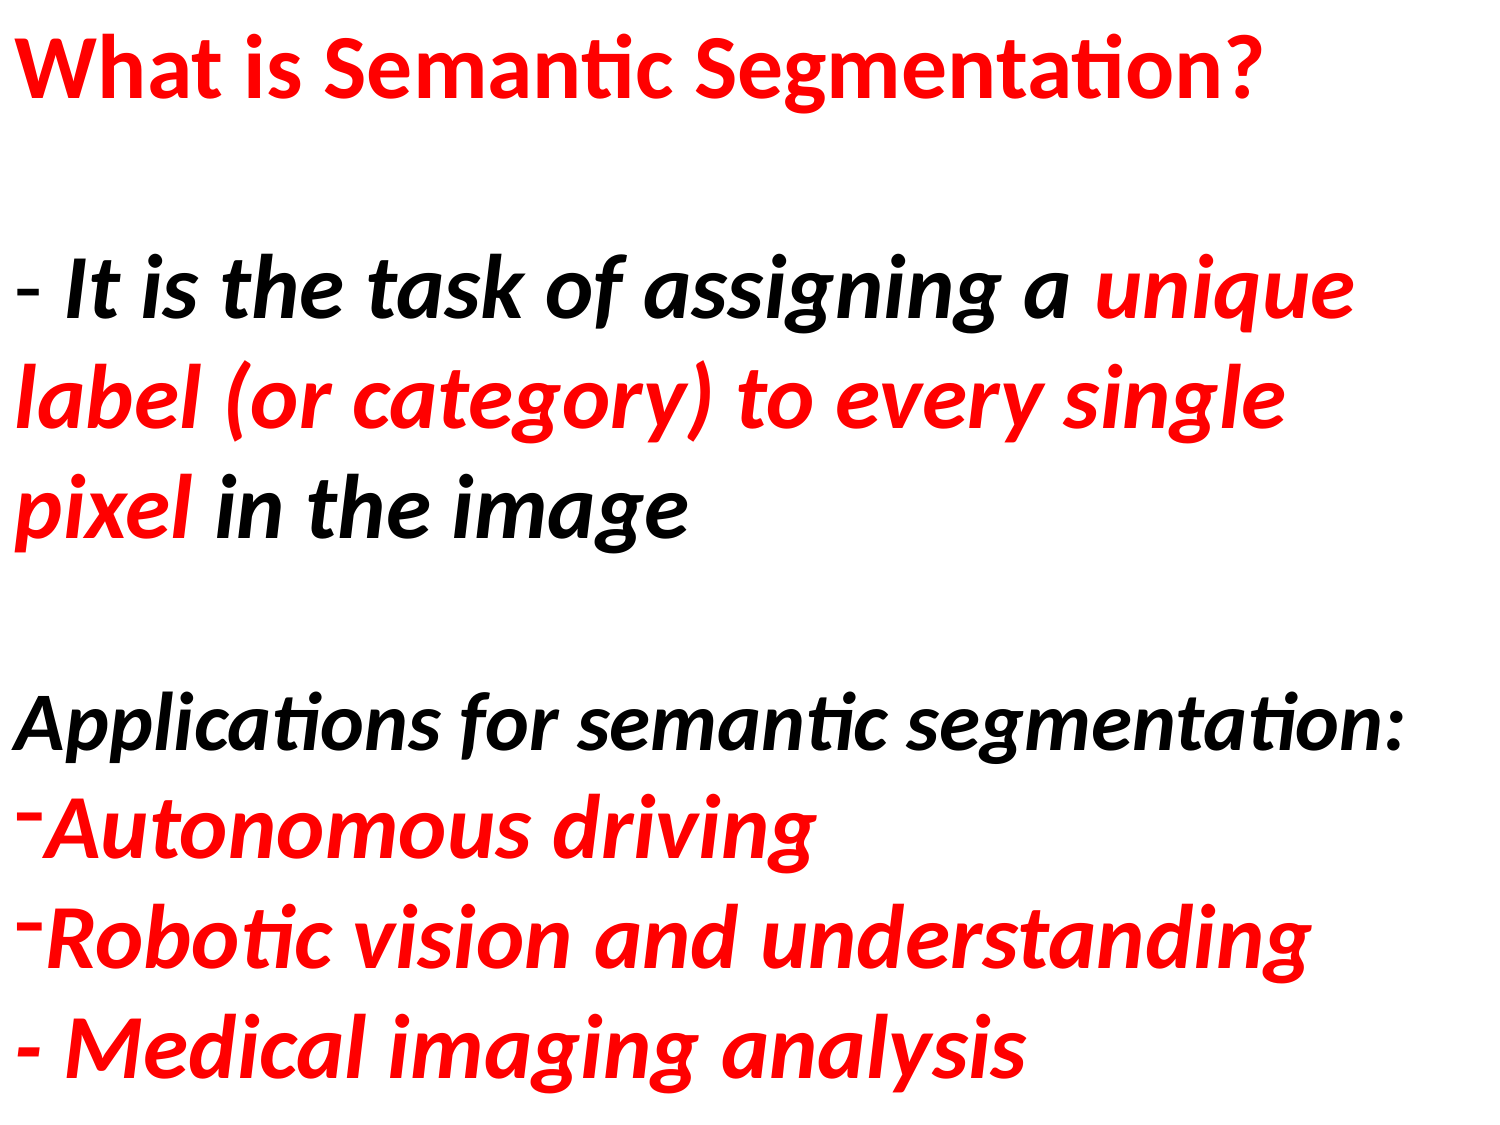

What is Semantic Segmentation?
- It is the task of assigning a unique label (or category) to every single pixel in the image

Applications for semantic segmentation:
Autonomous driving
Robotic vision and understanding
- Medical imaging analysis